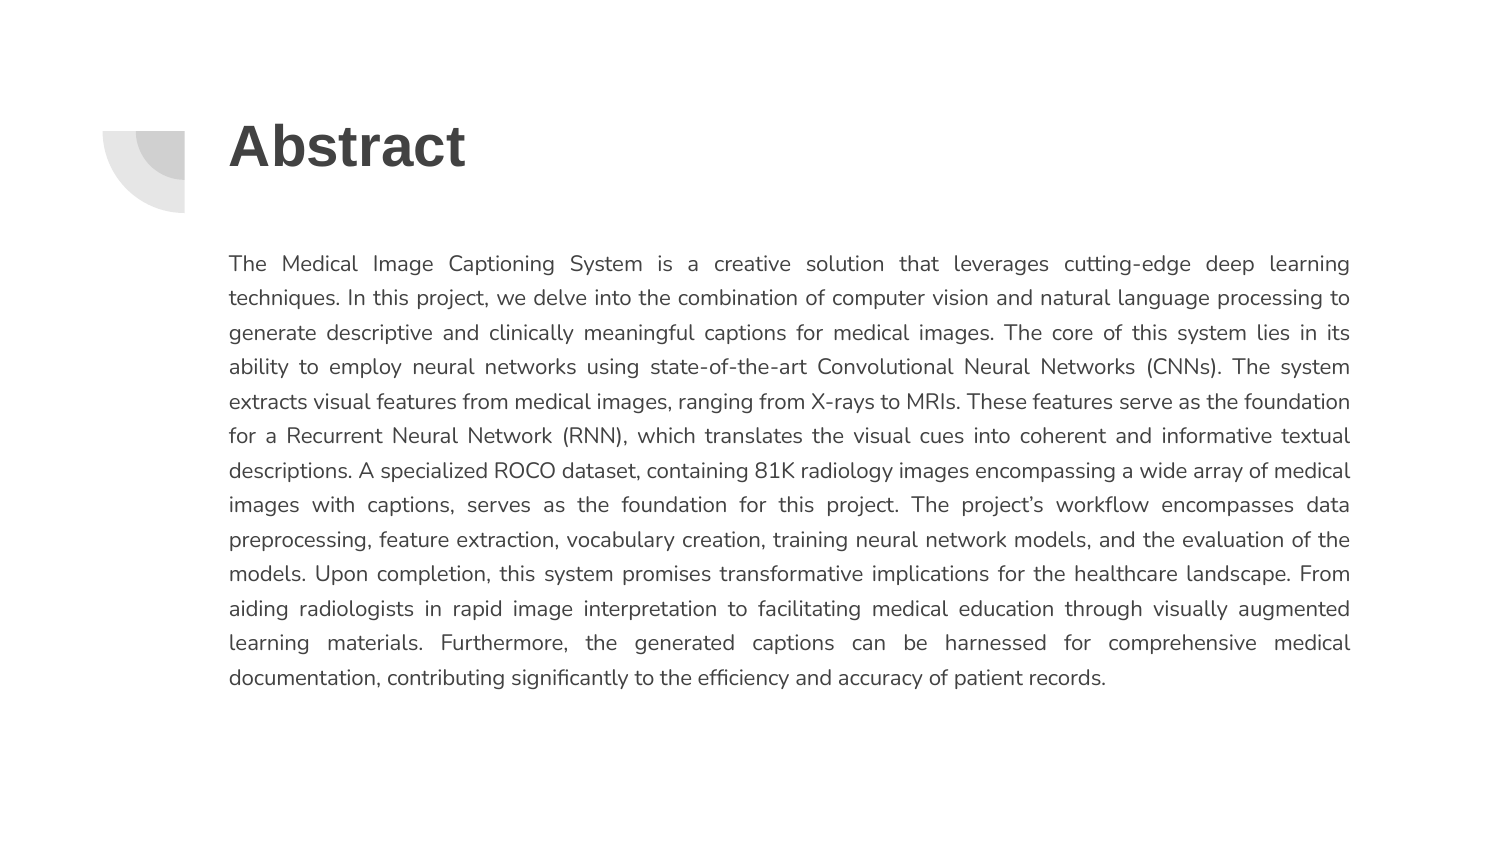

# Abstract
The Medical Image Captioning System is a creative solution that leverages cutting-edge deep learning techniques. In this project, we delve into the combination of computer vision and natural language processing to generate descriptive and clinically meaningful captions for medical images. The core of this system lies in its ability to employ neural networks using state-of-the-art Convolutional Neural Networks (CNNs). The system extracts visual features from medical images, ranging from X-rays to MRIs. These features serve as the foundation for a Recurrent Neural Network (RNN), which translates the visual cues into coherent and informative textual descriptions. A specialized ROCO dataset, containing 81K radiology images encompassing a wide array of medical images with captions, serves as the foundation for this project. The project’s workflow encompasses data preprocessing, feature extraction, vocabulary creation, training neural network models, and the evaluation of the models. Upon completion, this system promises transformative implications for the healthcare landscape. From aiding radiologists in rapid image interpretation to facilitating medical education through visually augmented learning materials. Furthermore, the generated captions can be harnessed for comprehensive medical documentation, contributing significantly to the efficiency and accuracy of patient records.